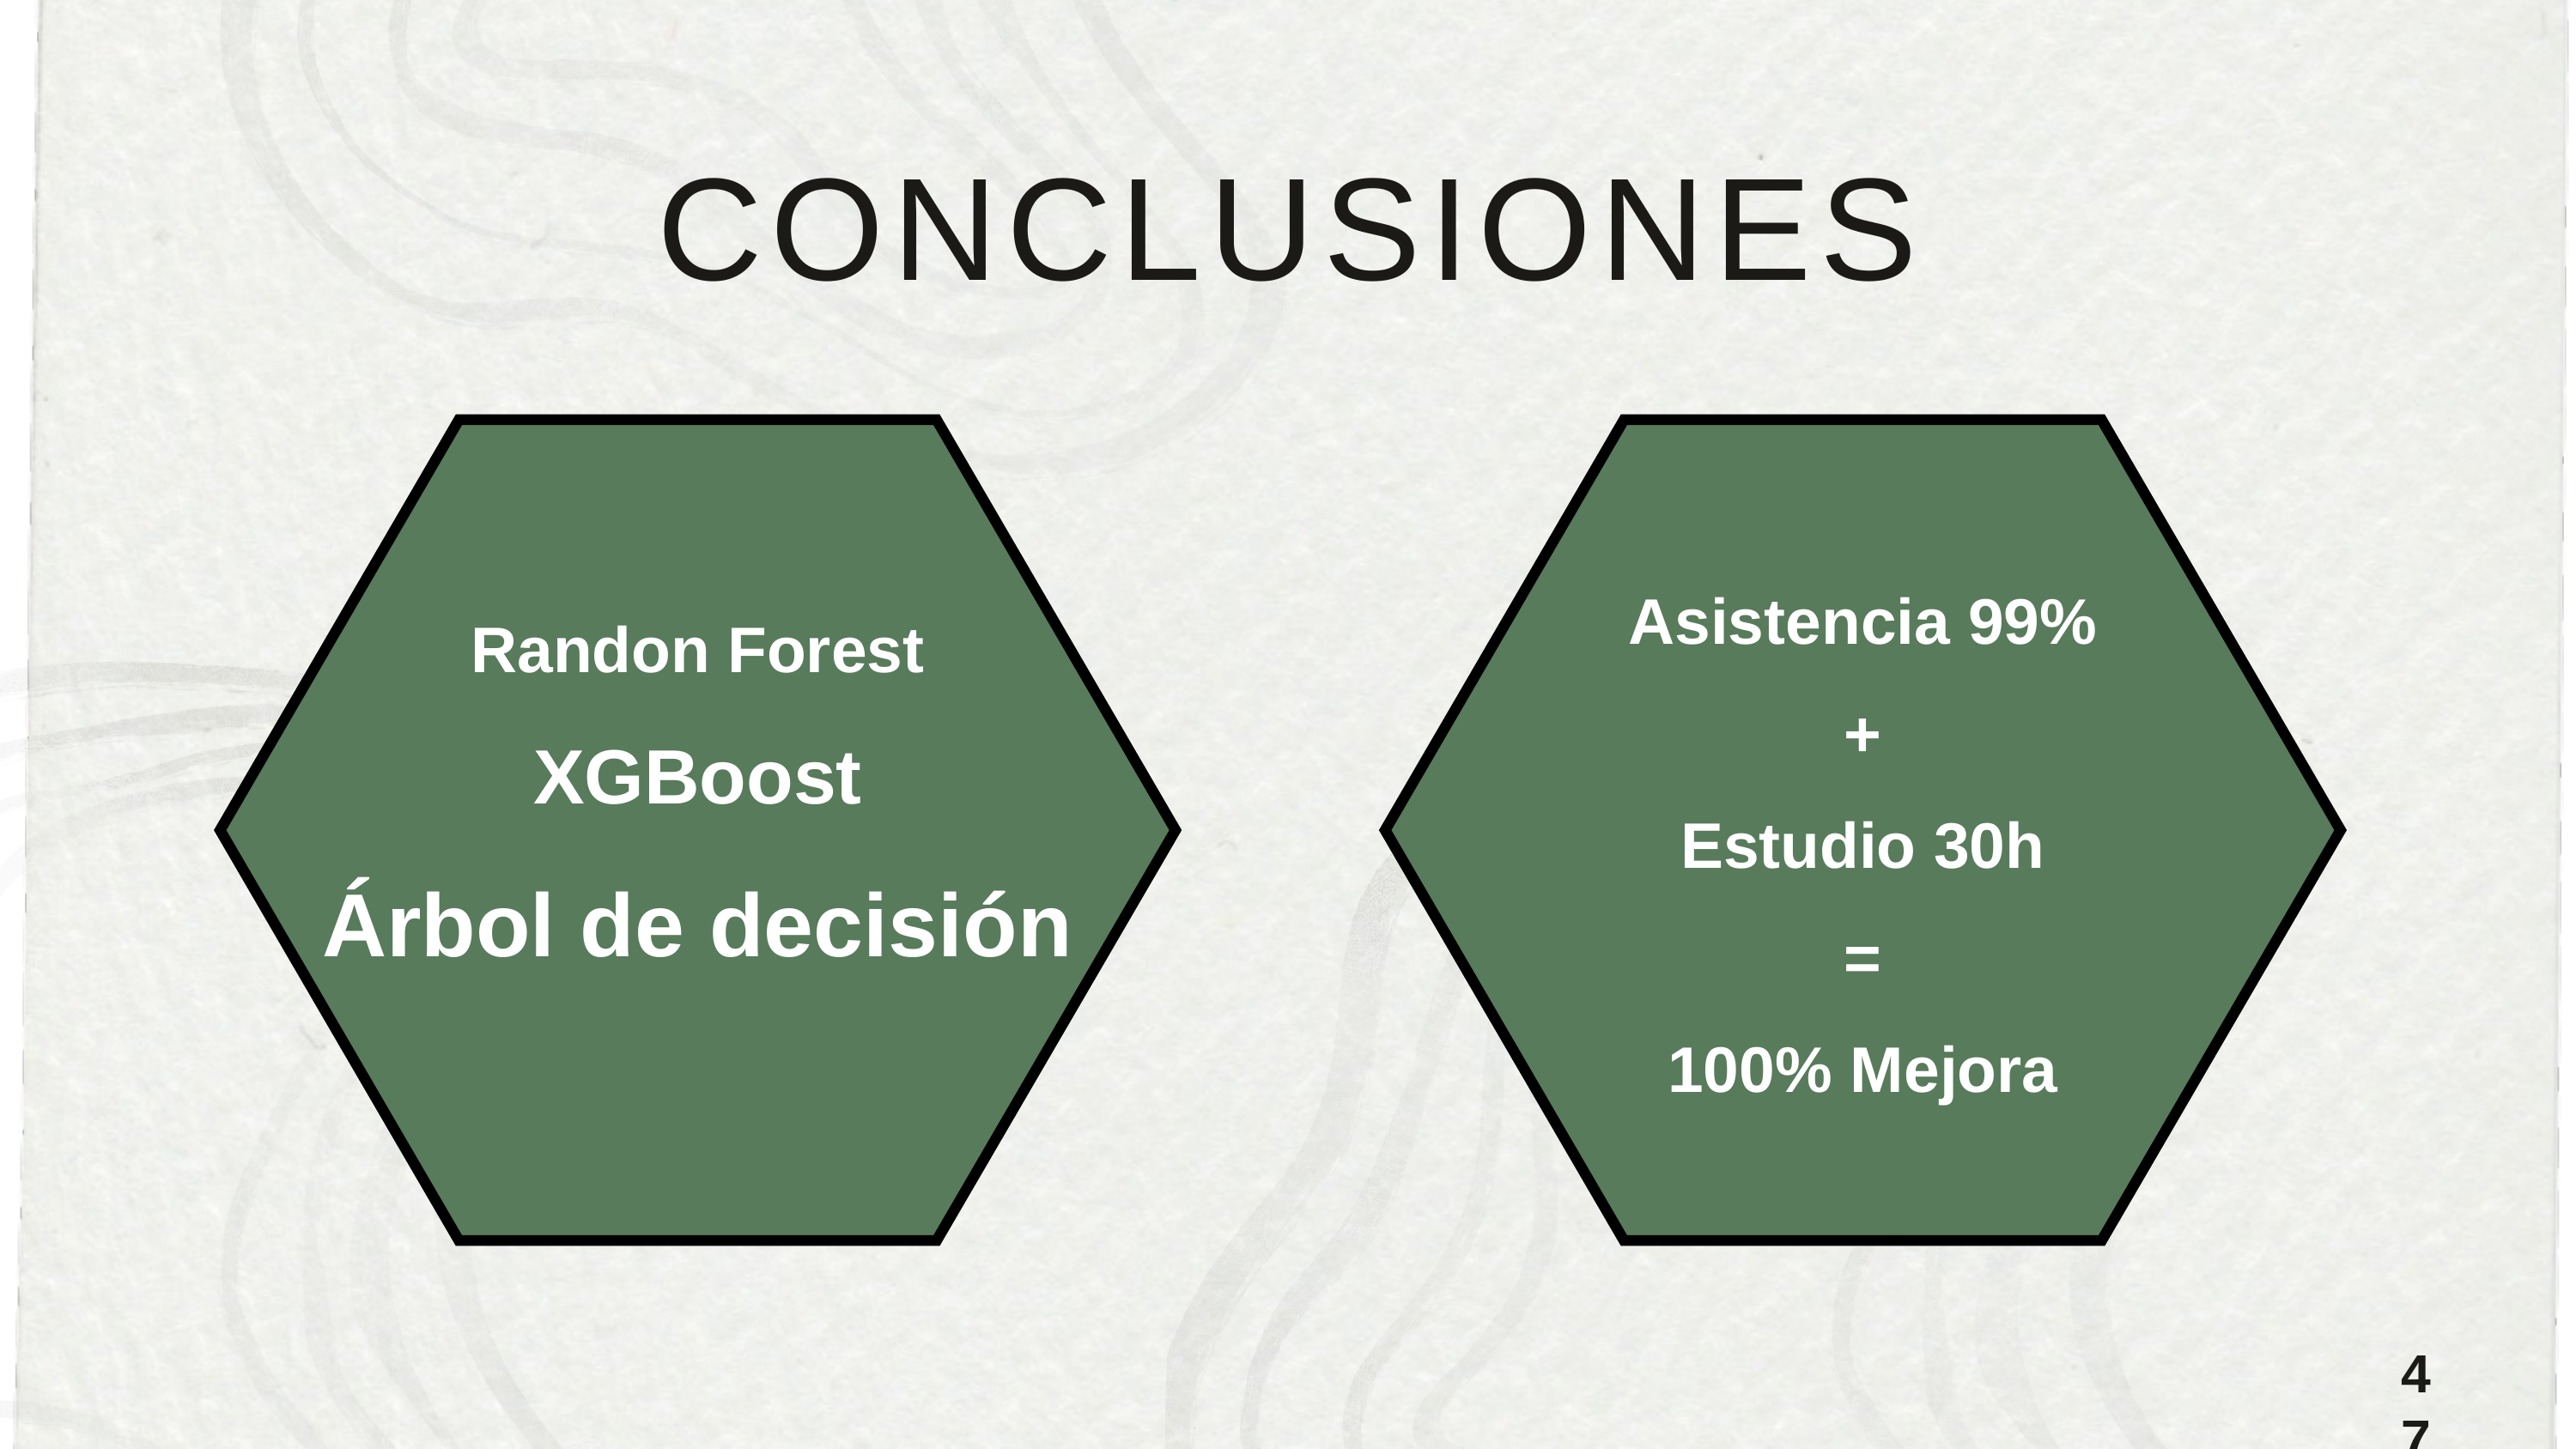

CONCLUSIONES

Asistencia 99%
+
Estudio 30h
=
100% Mejora
Randon Forest
XGBoost
Árbol de decisión

47